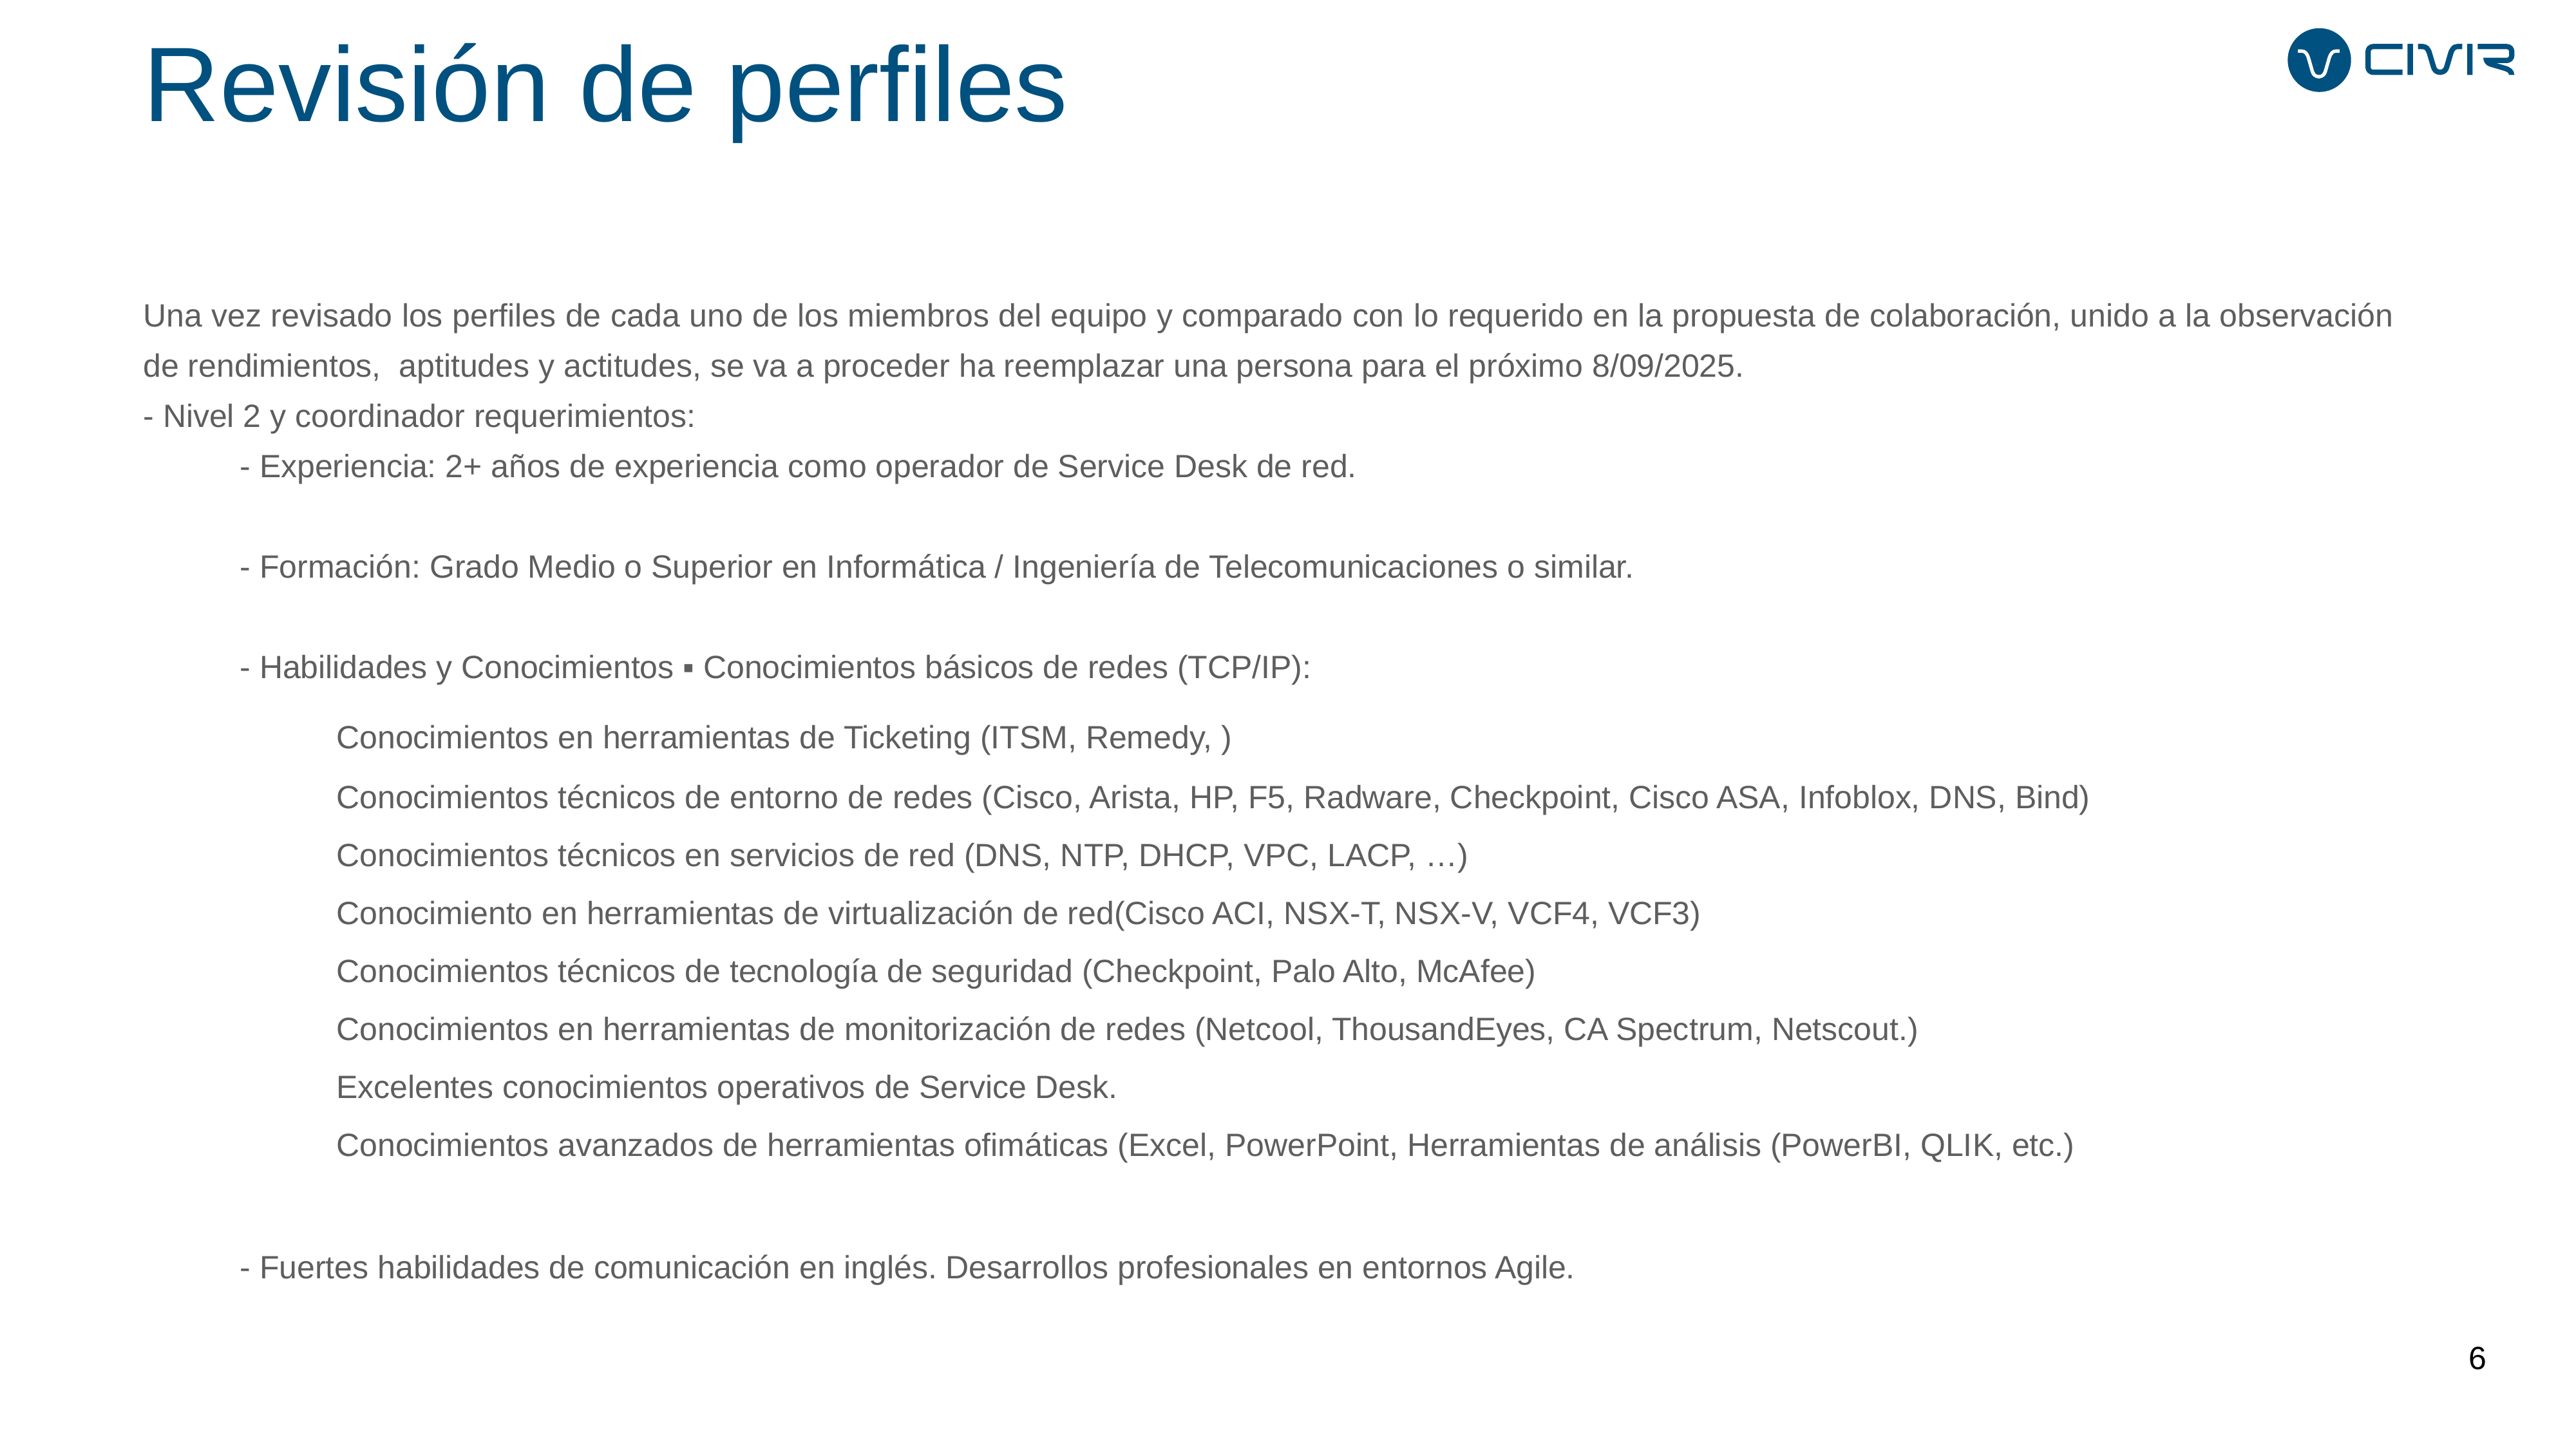

Revisión de perfiles
Una vez revisado los perfiles de cada uno de los miembros del equipo y comparado con lo requerido en la propuesta de colaboración, unido a la observación de rendimientos,  aptitudes y actitudes, se va a proceder ha reemplazar una persona para el próximo 8/09/2025.
- Nivel 2 y coordinador requerimientos:
	- Experiencia: 2+ años de experiencia como operador de Service Desk de red.

	- Formación: Grado Medio o Superior en Informática / Ingeniería de Telecomunicaciones o similar.

	- Habilidades y Conocimientos ▪ Conocimientos básicos de redes (TCP/IP):
 		Conocimientos en herramientas de Ticketing (ITSM, Remedy, )
		Conocimientos técnicos de entorno de redes (Cisco, Arista, HP, F5, Radware, Checkpoint, Cisco ASA, Infoblox, DNS, Bind)
		Conocimientos técnicos en servicios de red (DNS, NTP, DHCP, VPC, LACP, …)
		Conocimiento en herramientas de virtualización de red(Cisco ACI, NSX-T, NSX-V, VCF4, VCF3)
 		Conocimientos técnicos de tecnología de seguridad (Checkpoint, Palo Alto, McAfee)
		Conocimientos en herramientas de monitorización de redes (Netcool, ThousandEyes, CA Spectrum, Netscout.)
		Excelentes conocimientos operativos de Service Desk.
		Conocimientos avanzados de herramientas ofimáticas (Excel, PowerPoint, Herramientas de análisis (PowerBI, QLIK, etc.)

	- Fuertes habilidades de comunicación en inglés. Desarrollos profesionales en entornos Agile.
6